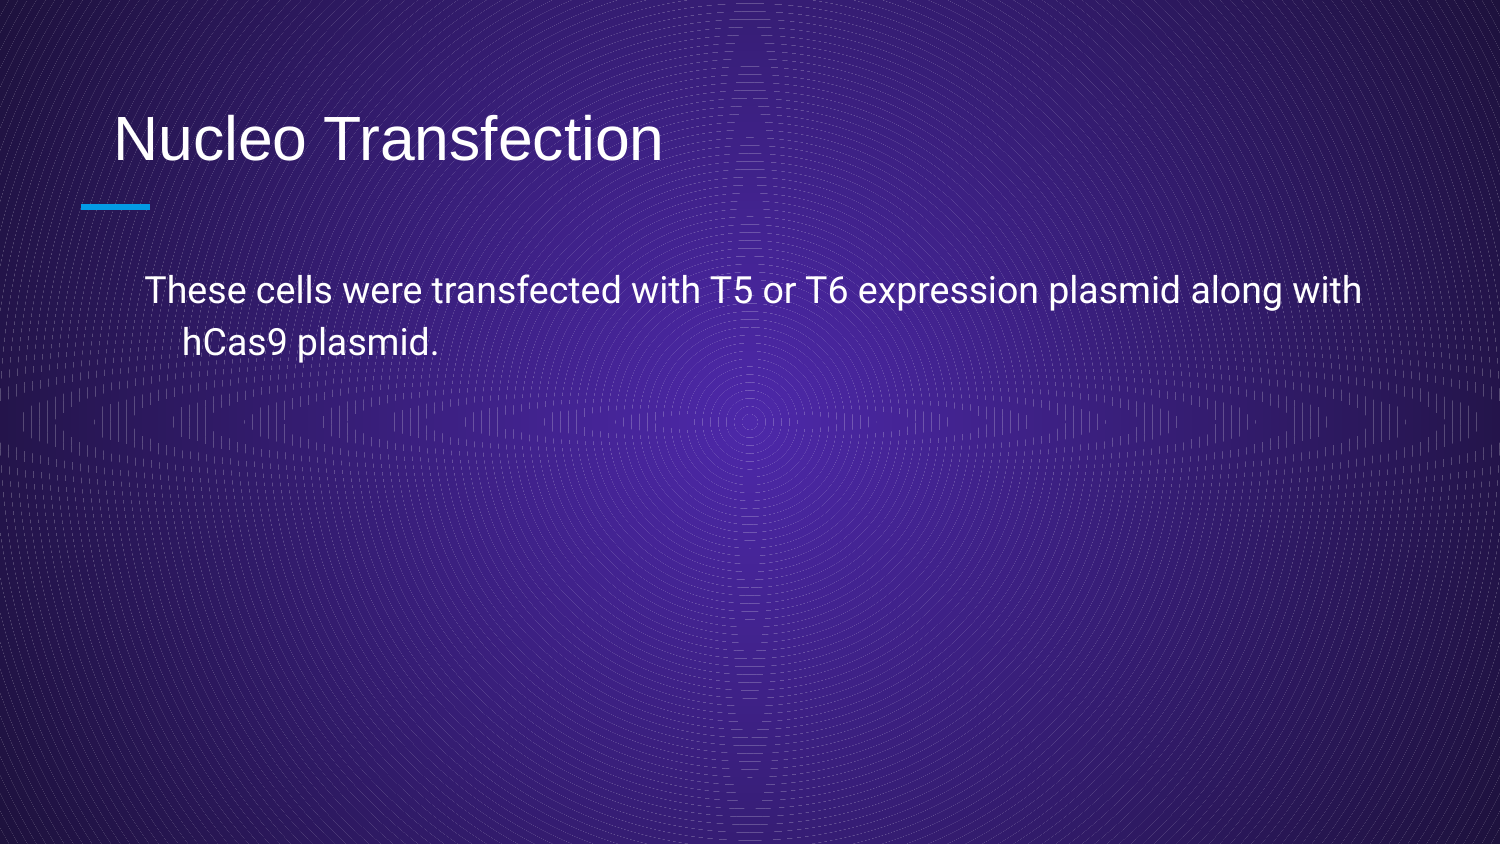

# Nucleo Transfection
These cells were transfected with T5 or T6 expression plasmid along with hCas9 plasmid.